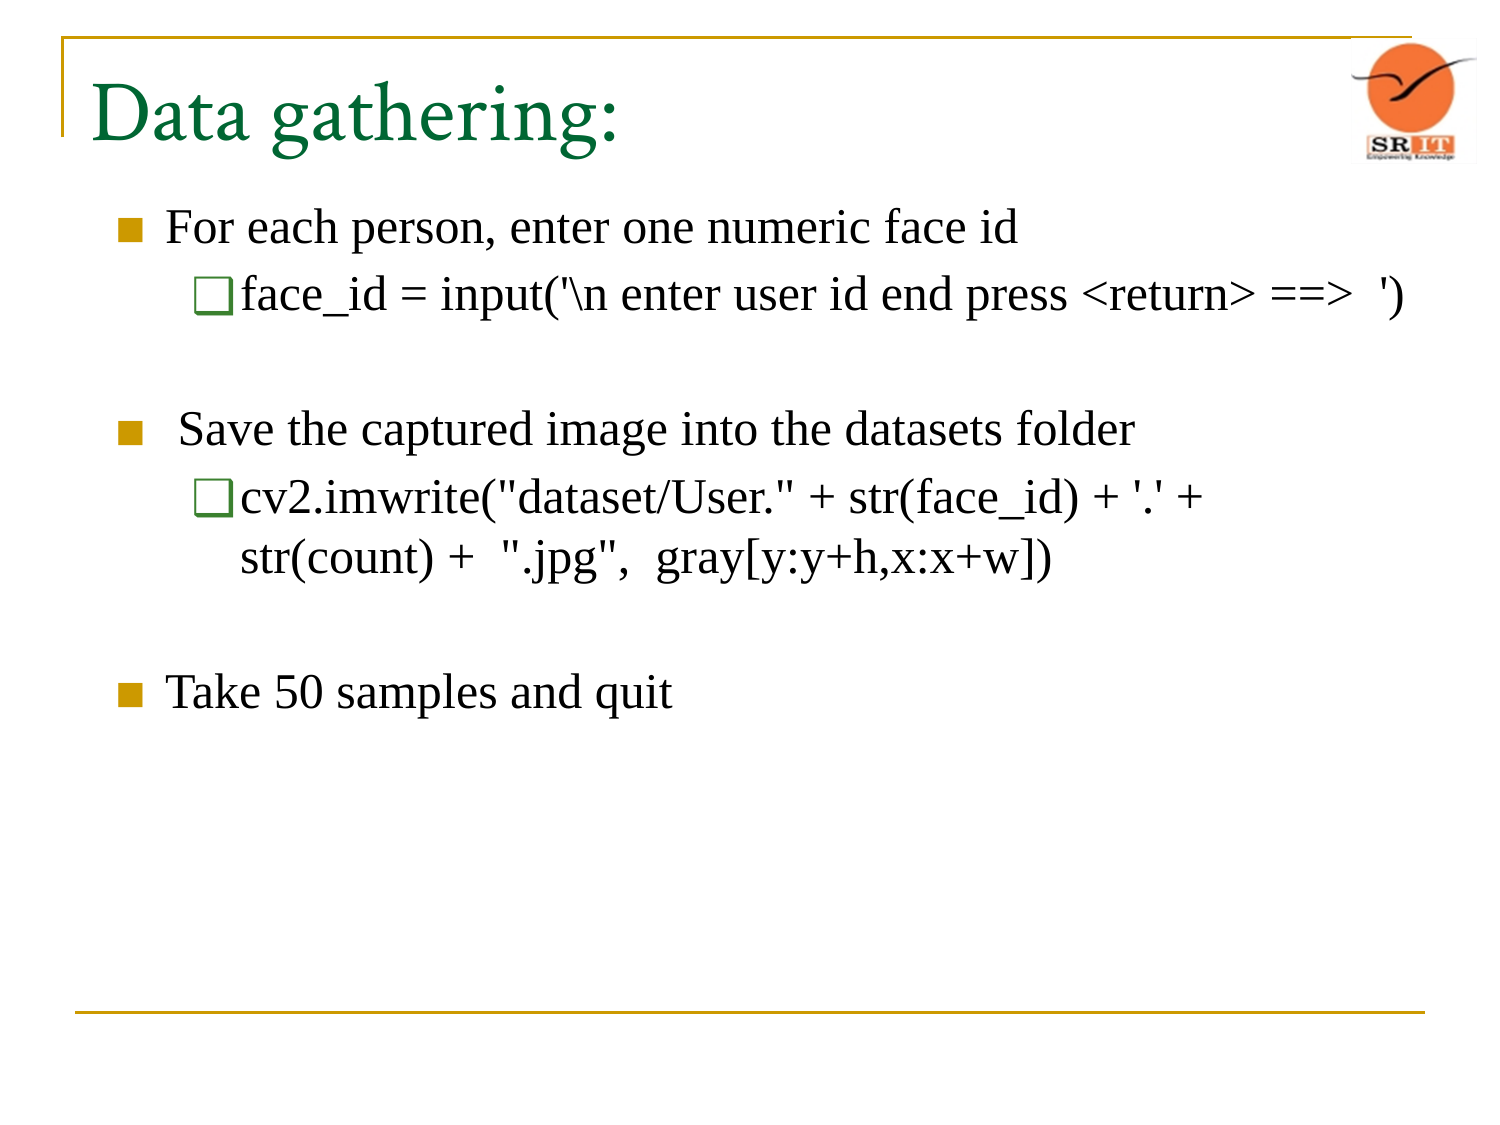

# Data gathering:
For each person, enter one numeric face id
face_id = input('\n enter user id end press <return> ==>  ')

 Save the captured image into the datasets folder
cv2.imwrite("dataset/User." + str(face_id) + '.' + str(count) +  ".jpg",  gray[y:y+h,x:x+w])

Take 50 samples and quit